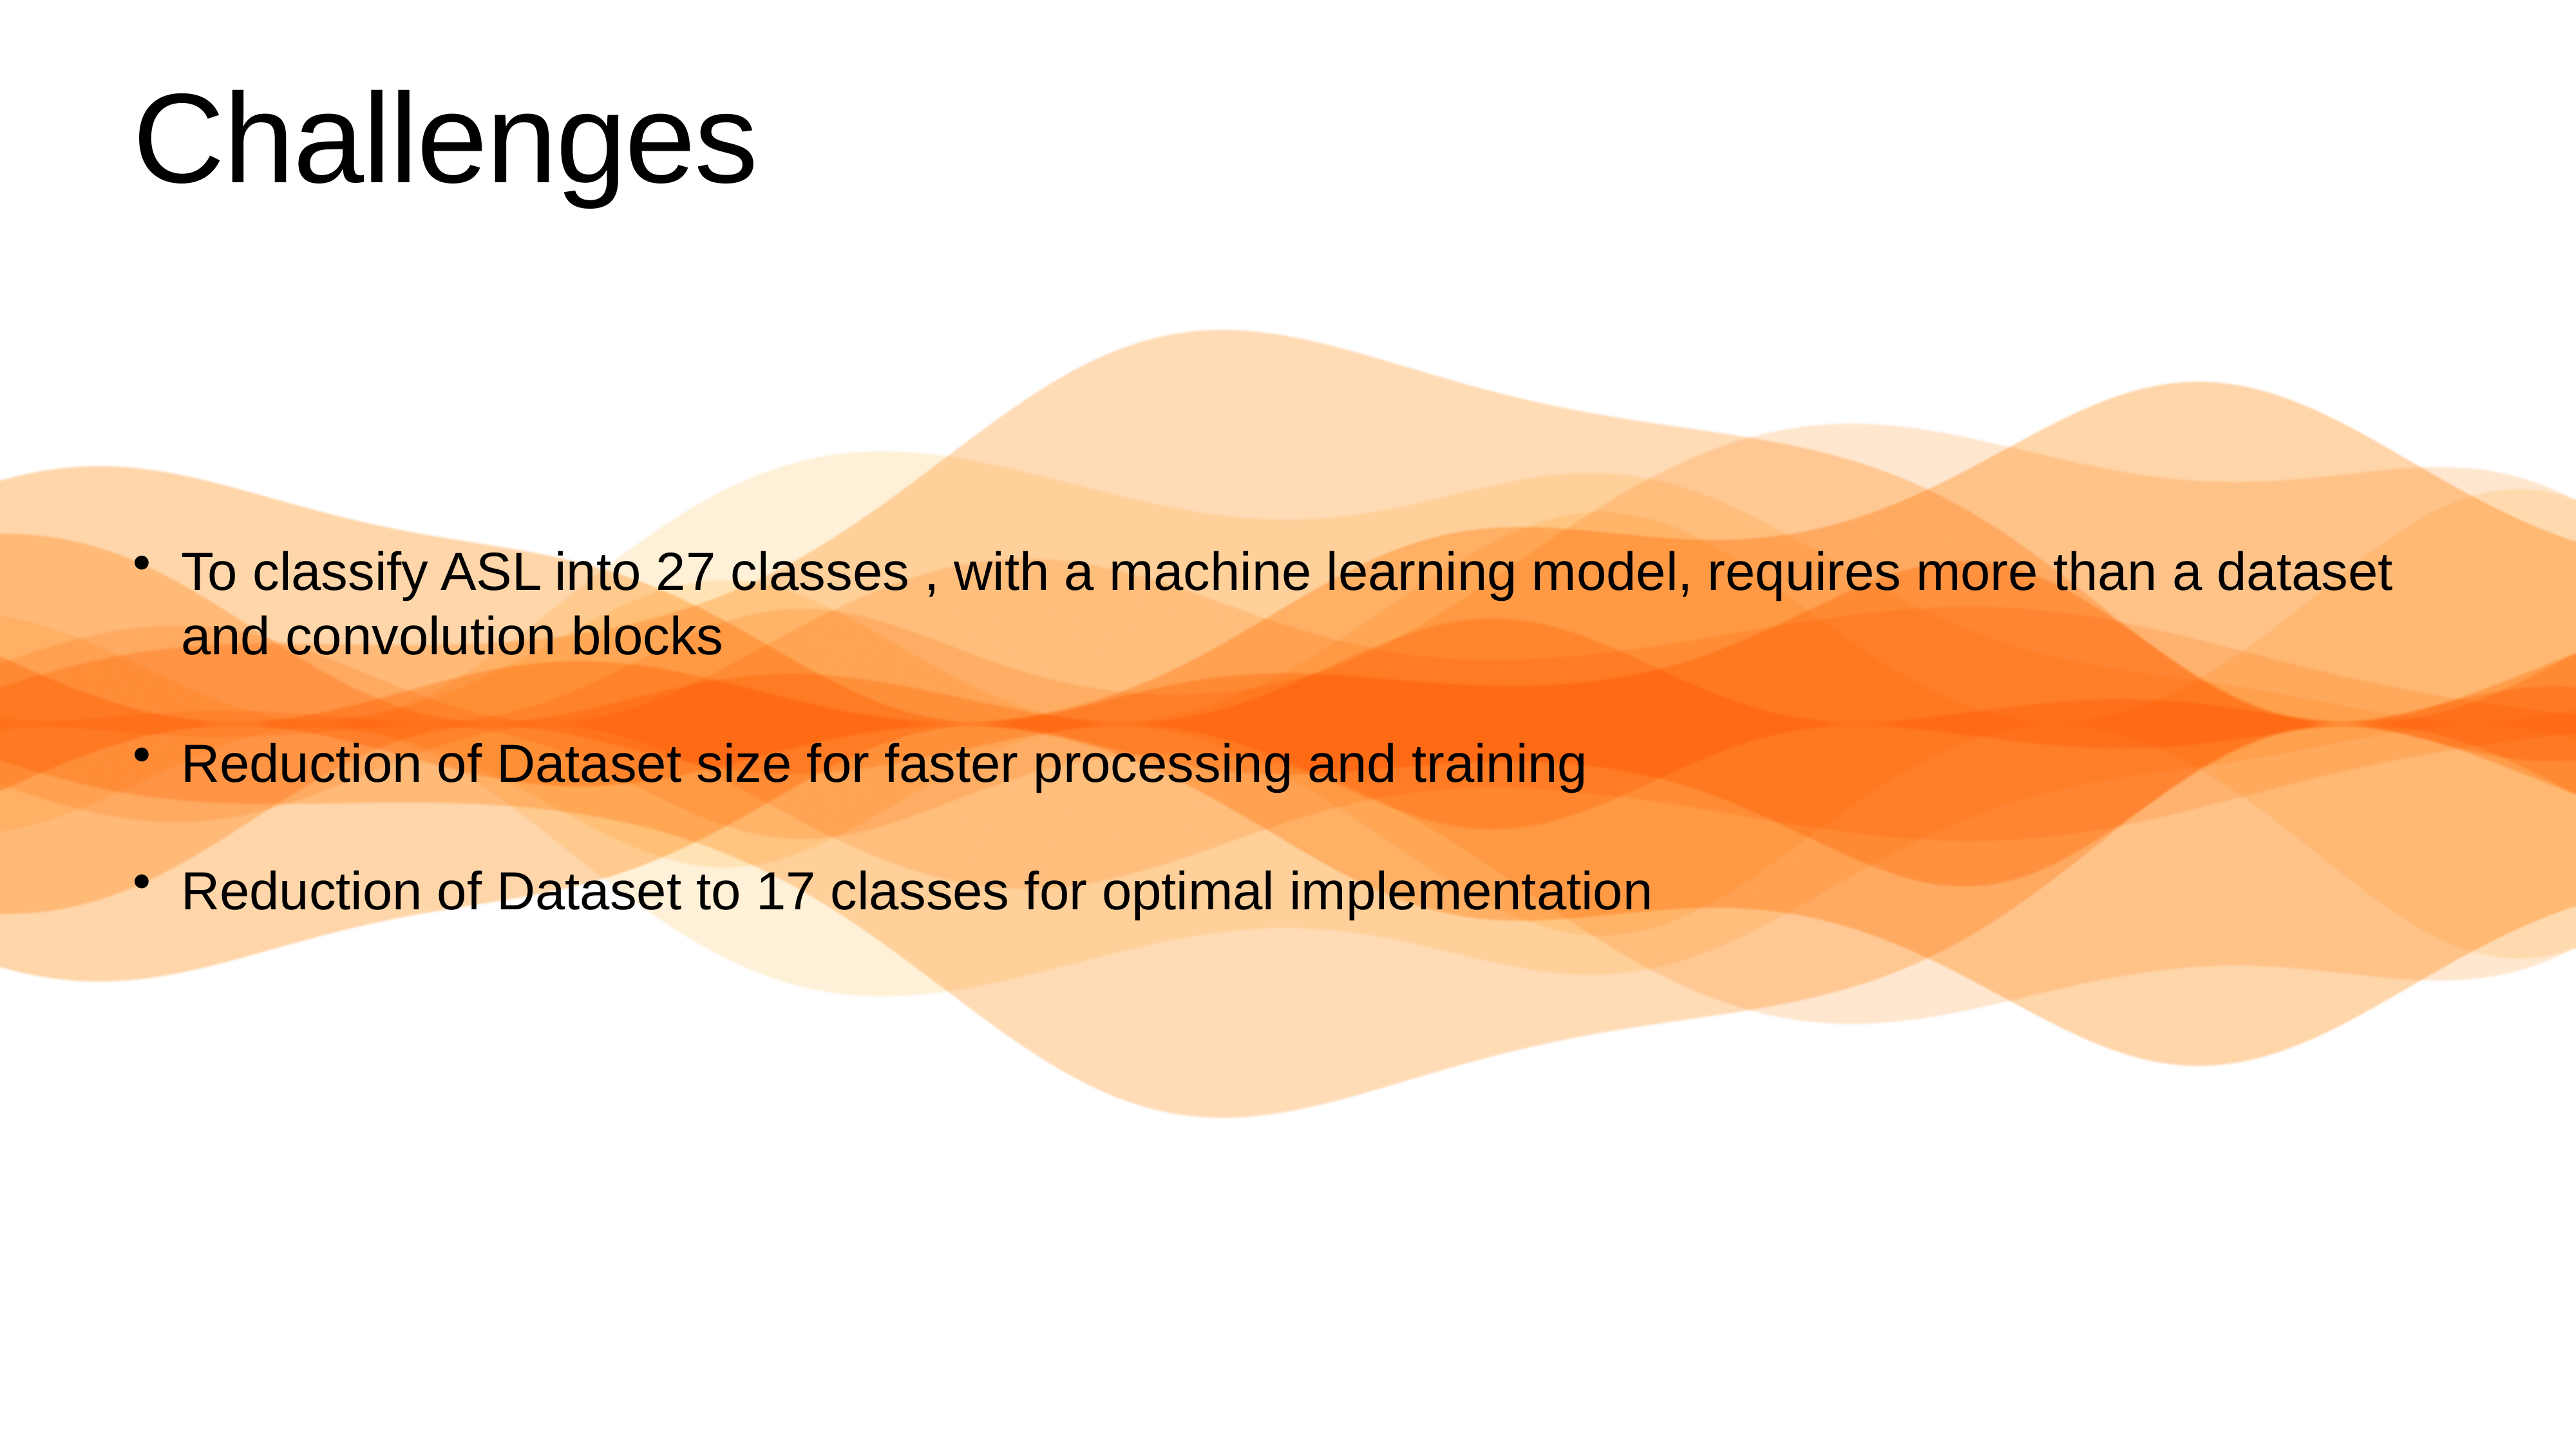

# Challenges
To classify ASL into 27 classes , with a machine learning model, requires more than a dataset and convolution blocks
Reduction of Dataset size for faster processing and training
Reduction of Dataset to 17 classes for optimal implementation